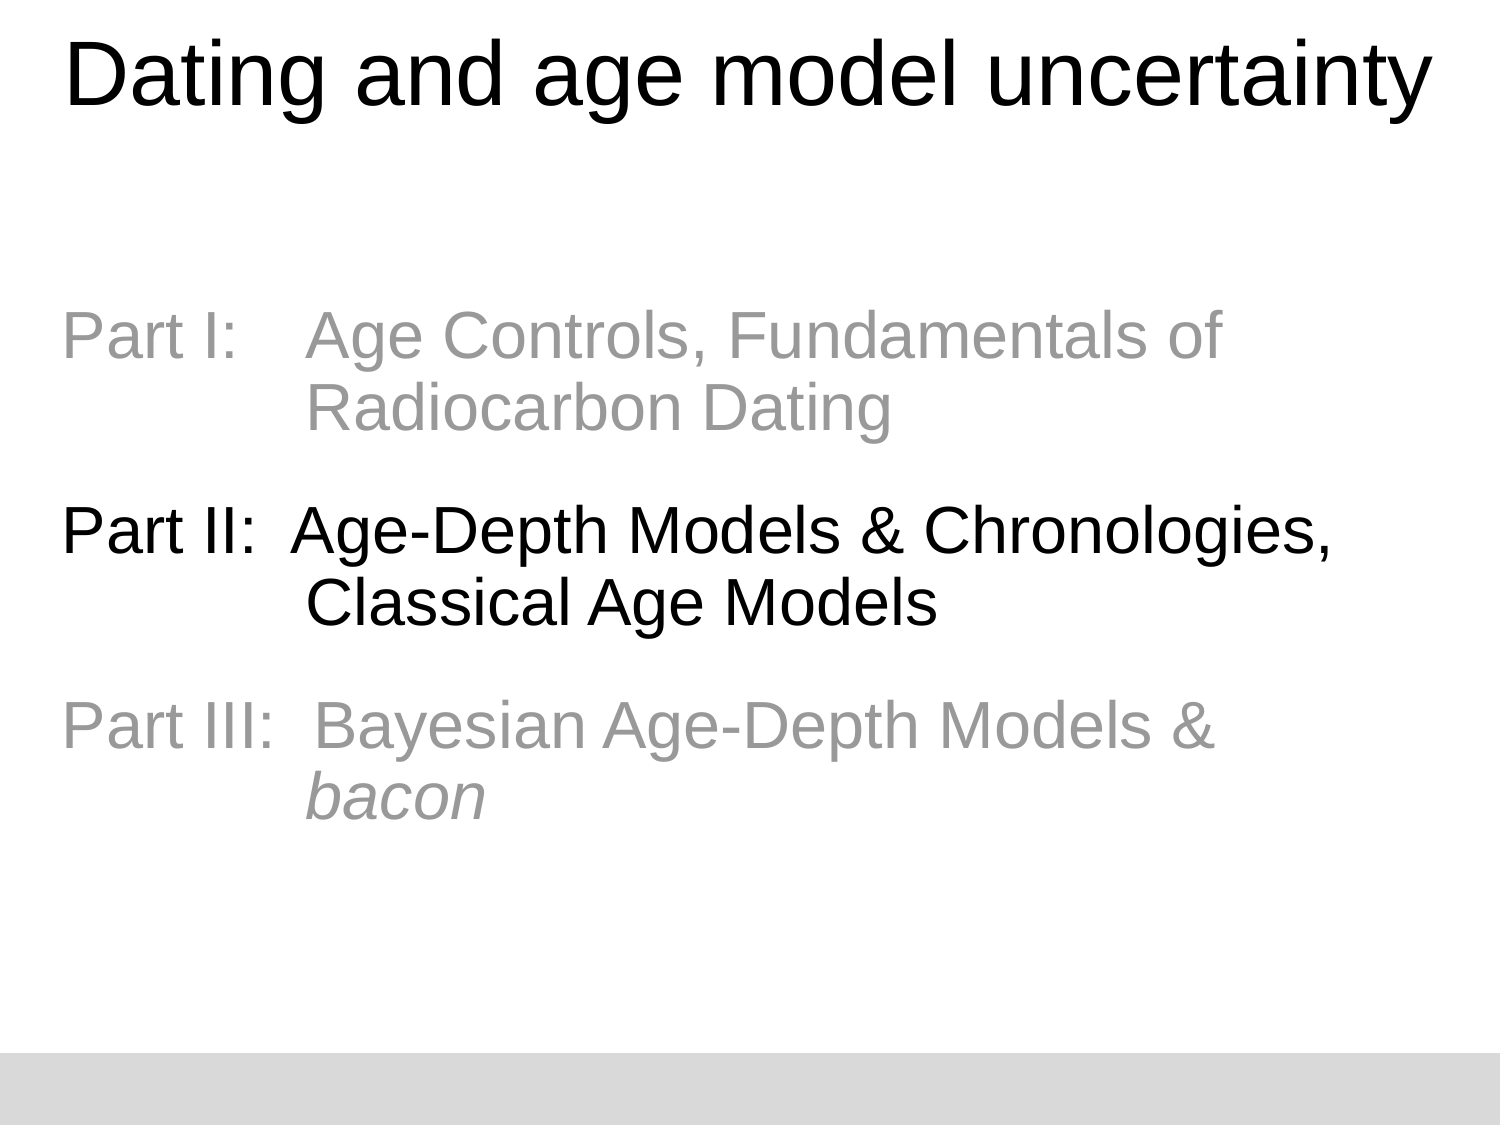

# Dating and age model uncertainty

Part I:  	Age Controls, Fundamentals of Radiocarbon Dating
Part II:  Age-Depth Models & Chronologies, Classical Age Models
Part III:  Bayesian Age-Depth Models & bacon